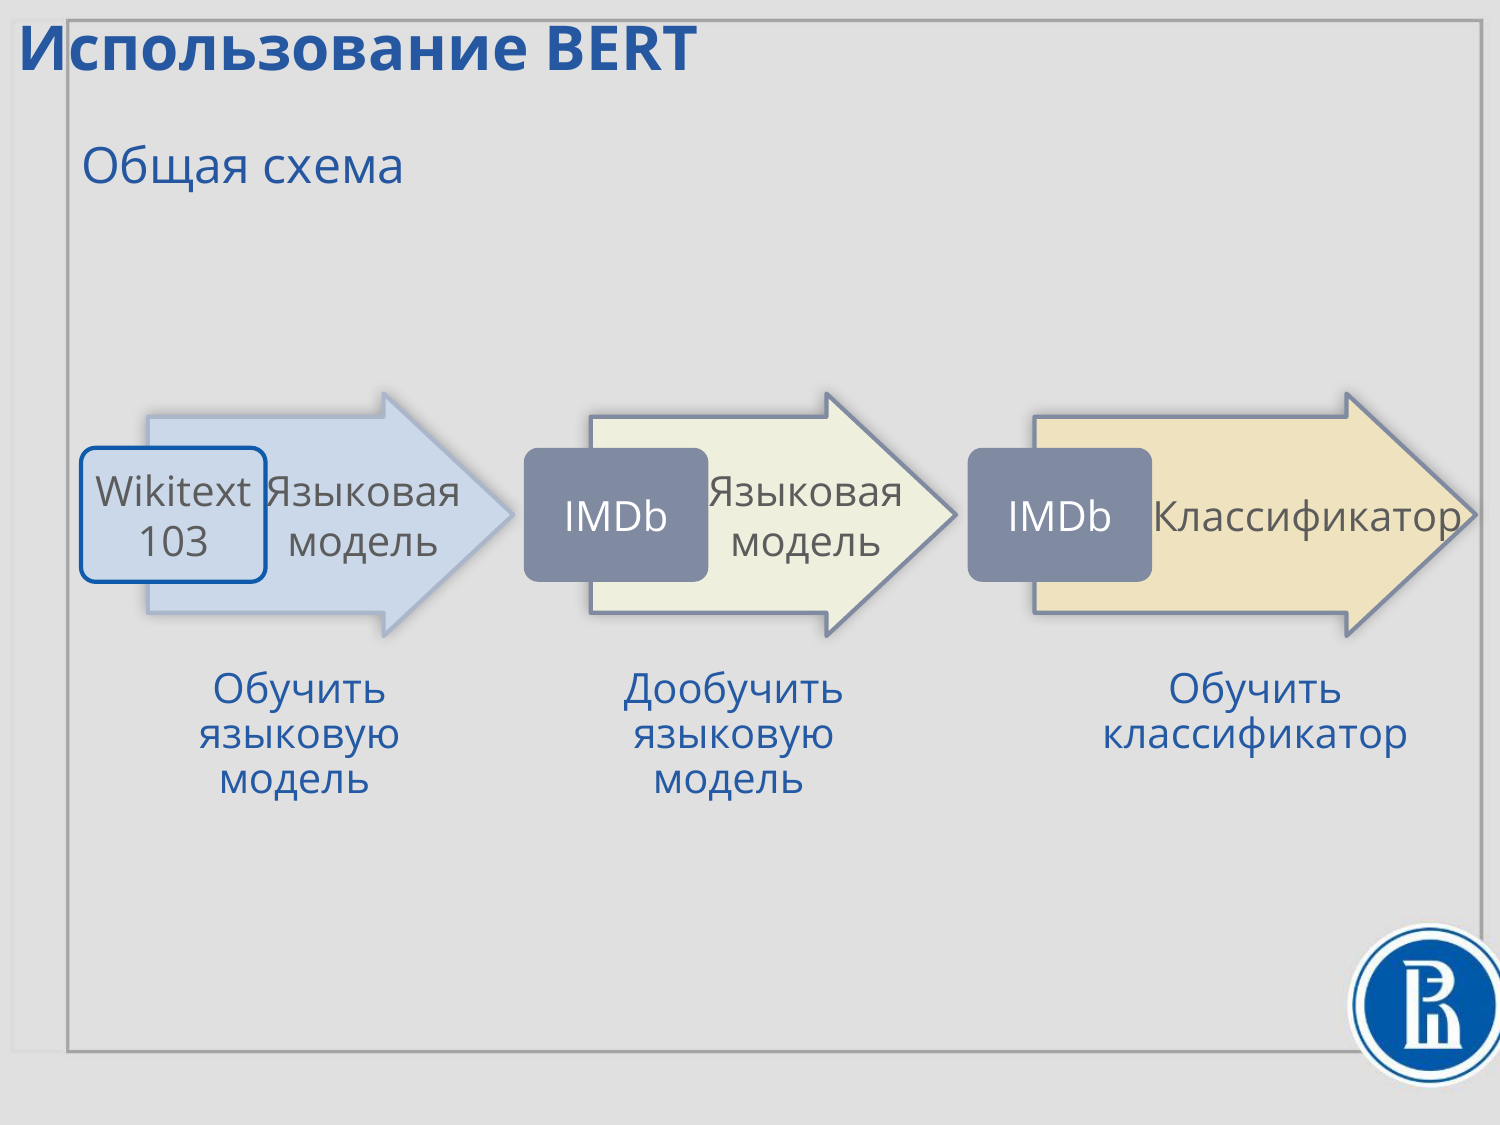

Использование BERT
Общая схема

Wikitext 103
Языковая модель

Языковая модель
Классификатор
IMDb
IMDb
Обучить классификатор
Обучить языковую модель
Дообучить языковую модель